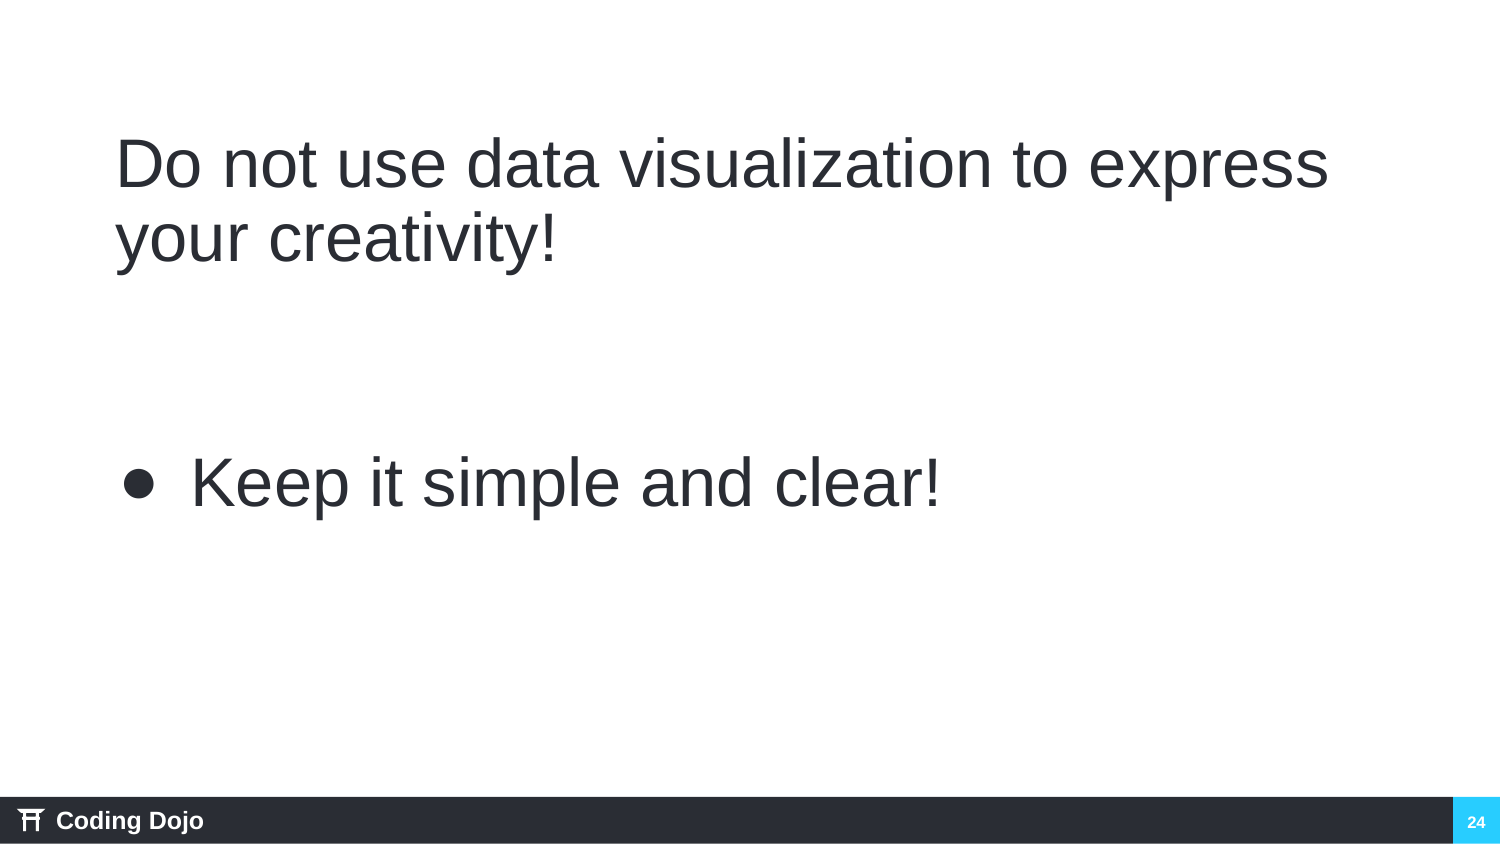

Do not use data visualization to express your creativity!
Keep it simple and clear!